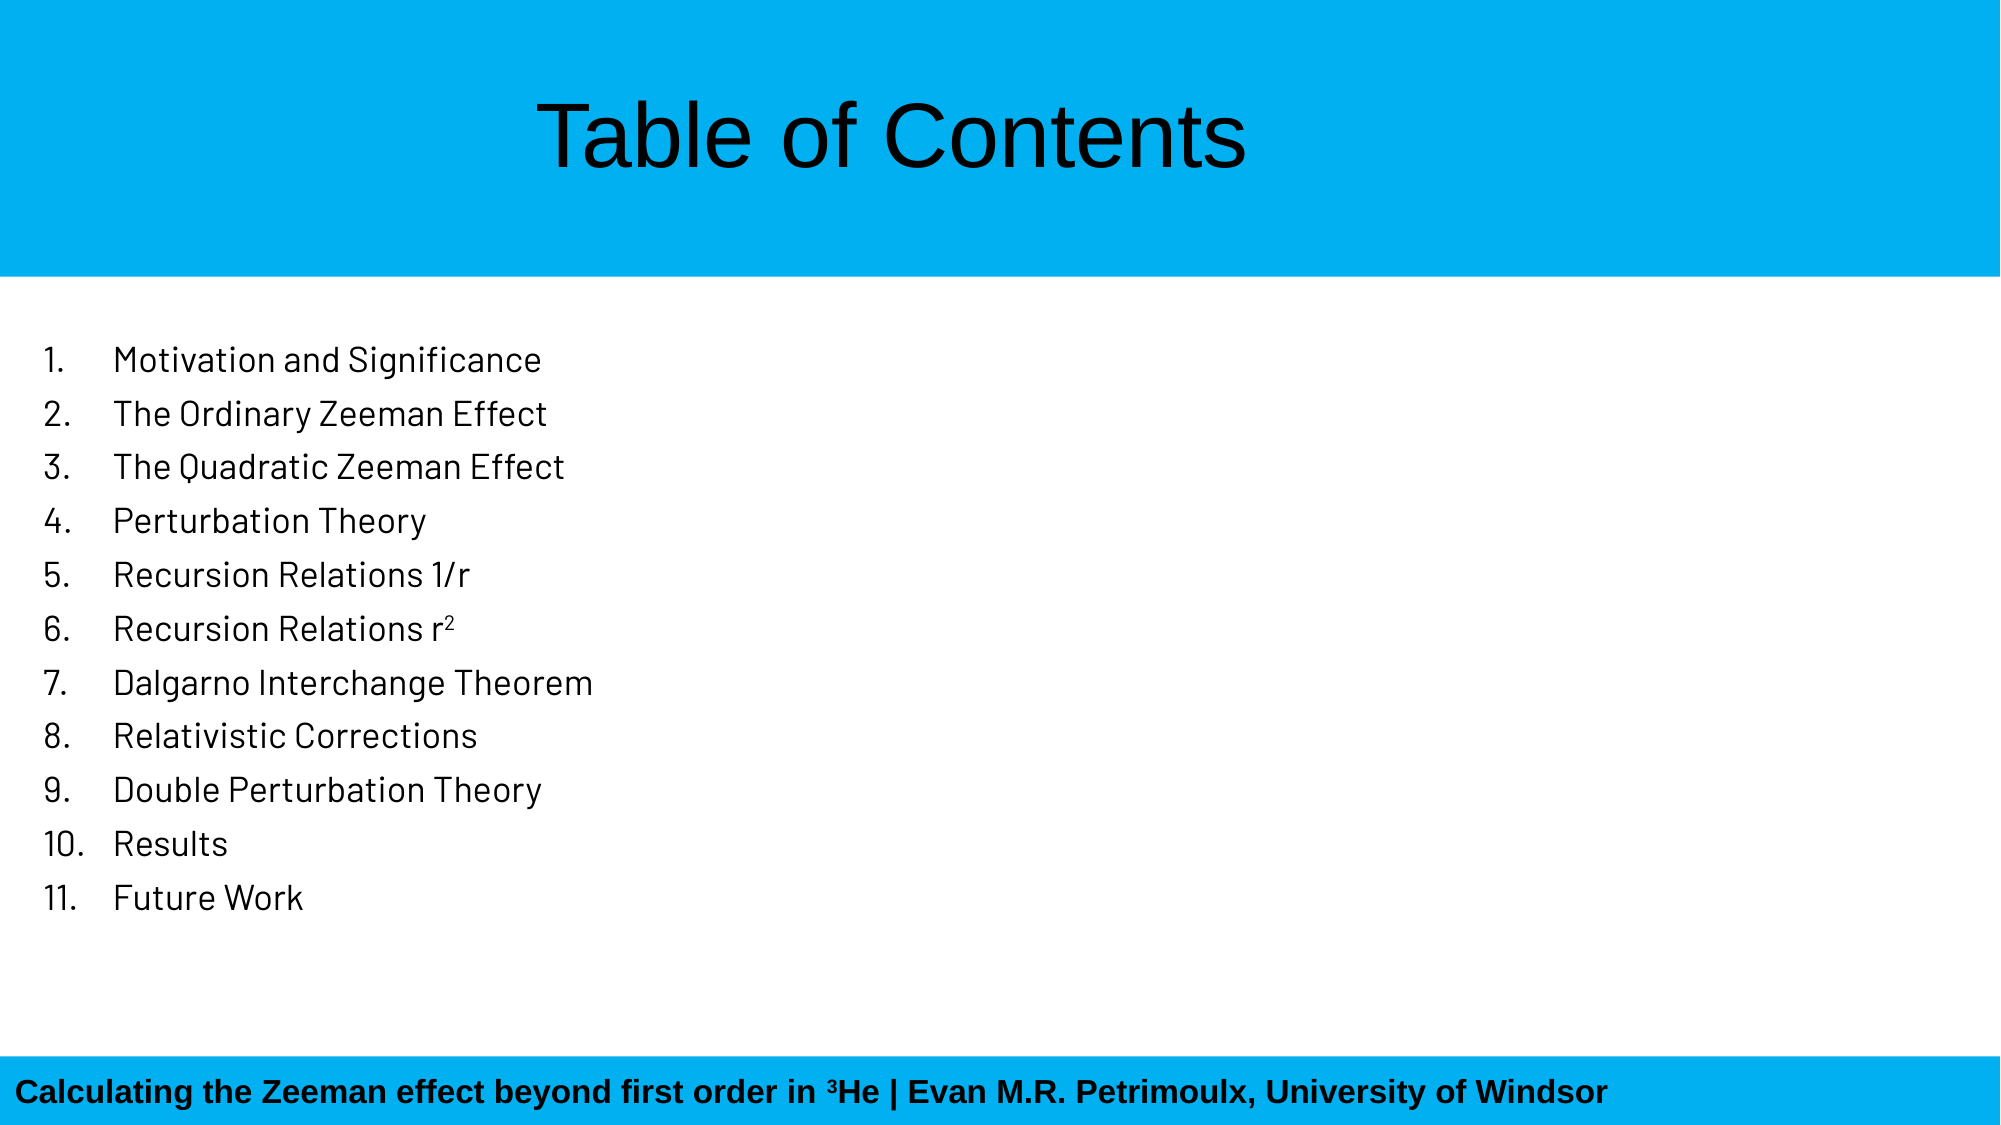

Table of Contents
Motivation and Significance
The Ordinary Zeeman Effect
The Quadratic Zeeman Effect
Perturbation Theory
Recursion Relations 1/r
Recursion Relations r2
Dalgarno Interchange Theorem
Relativistic Corrections
Double Perturbation Theory
Results
Future Work

U. Windsor Undergraduate Seminar
Calculating the Zeeman effect beyond first order in 3He | Evan M.R. Petrimoulx, University of Windsor